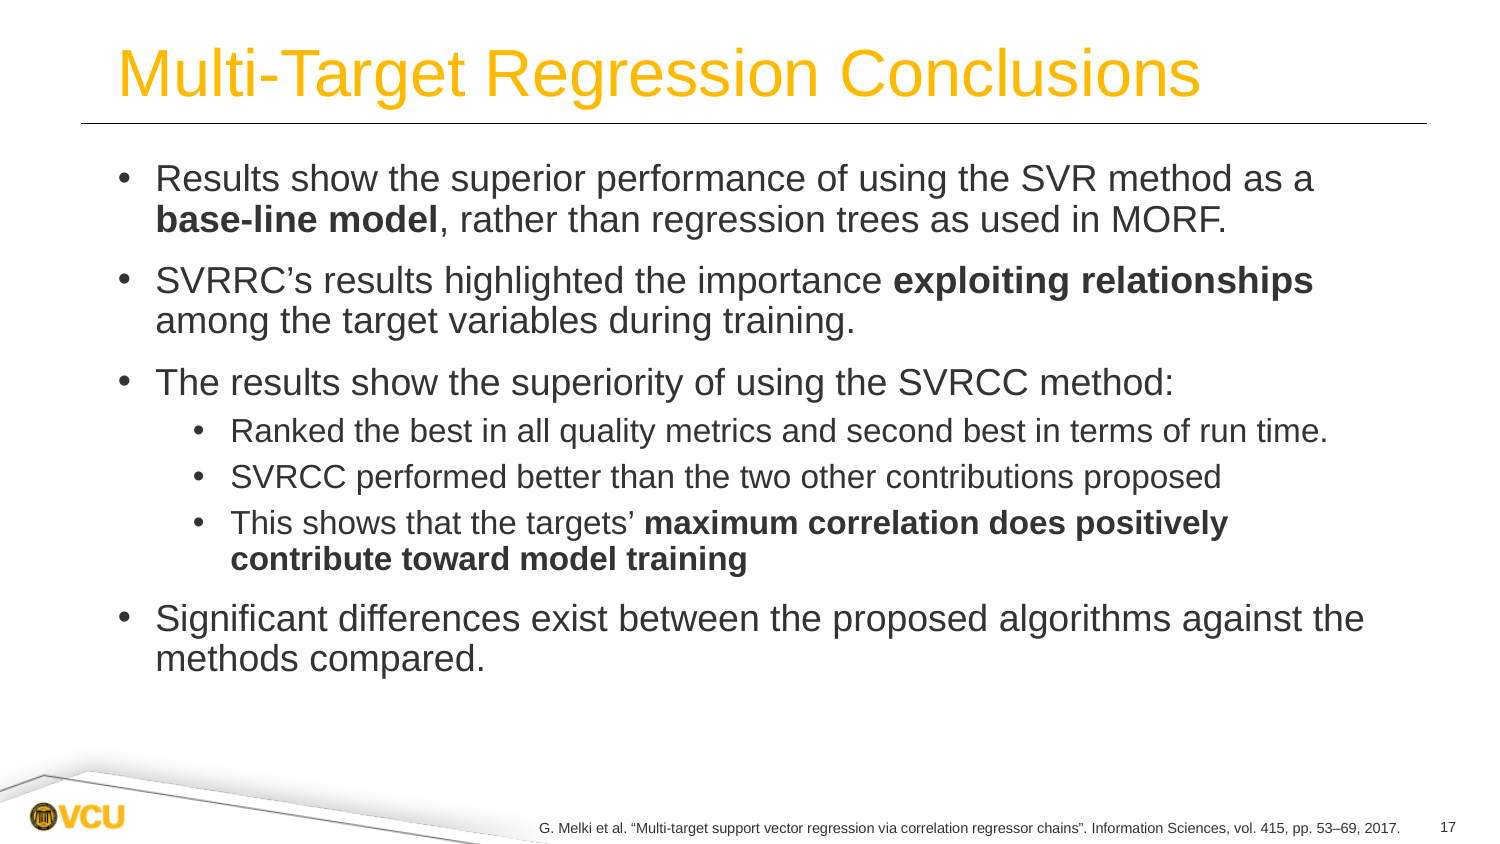

Multi-Target Regression Conclusions

Results show the superior performance of using the SVR method as a base-line model, rather than regression trees as used in MORF.
SVRRC’s results highlighted the importance exploiting relationships among the target variables during training.
The results show the superiority of using the SVRCC method:
Ranked the best in all quality metrics and second best in terms of run time.
SVRCC performed better than the two other contributions proposed
This shows that the targets’ maximum correlation does positively contribute toward model training
Significant differences exist between the proposed algorithms against the methods compared.
G. Melki et al. “Multi-target support vector regression via correlation regressor chains”. Information Sciences, vol. 415, pp. 53–69, 2017.

17